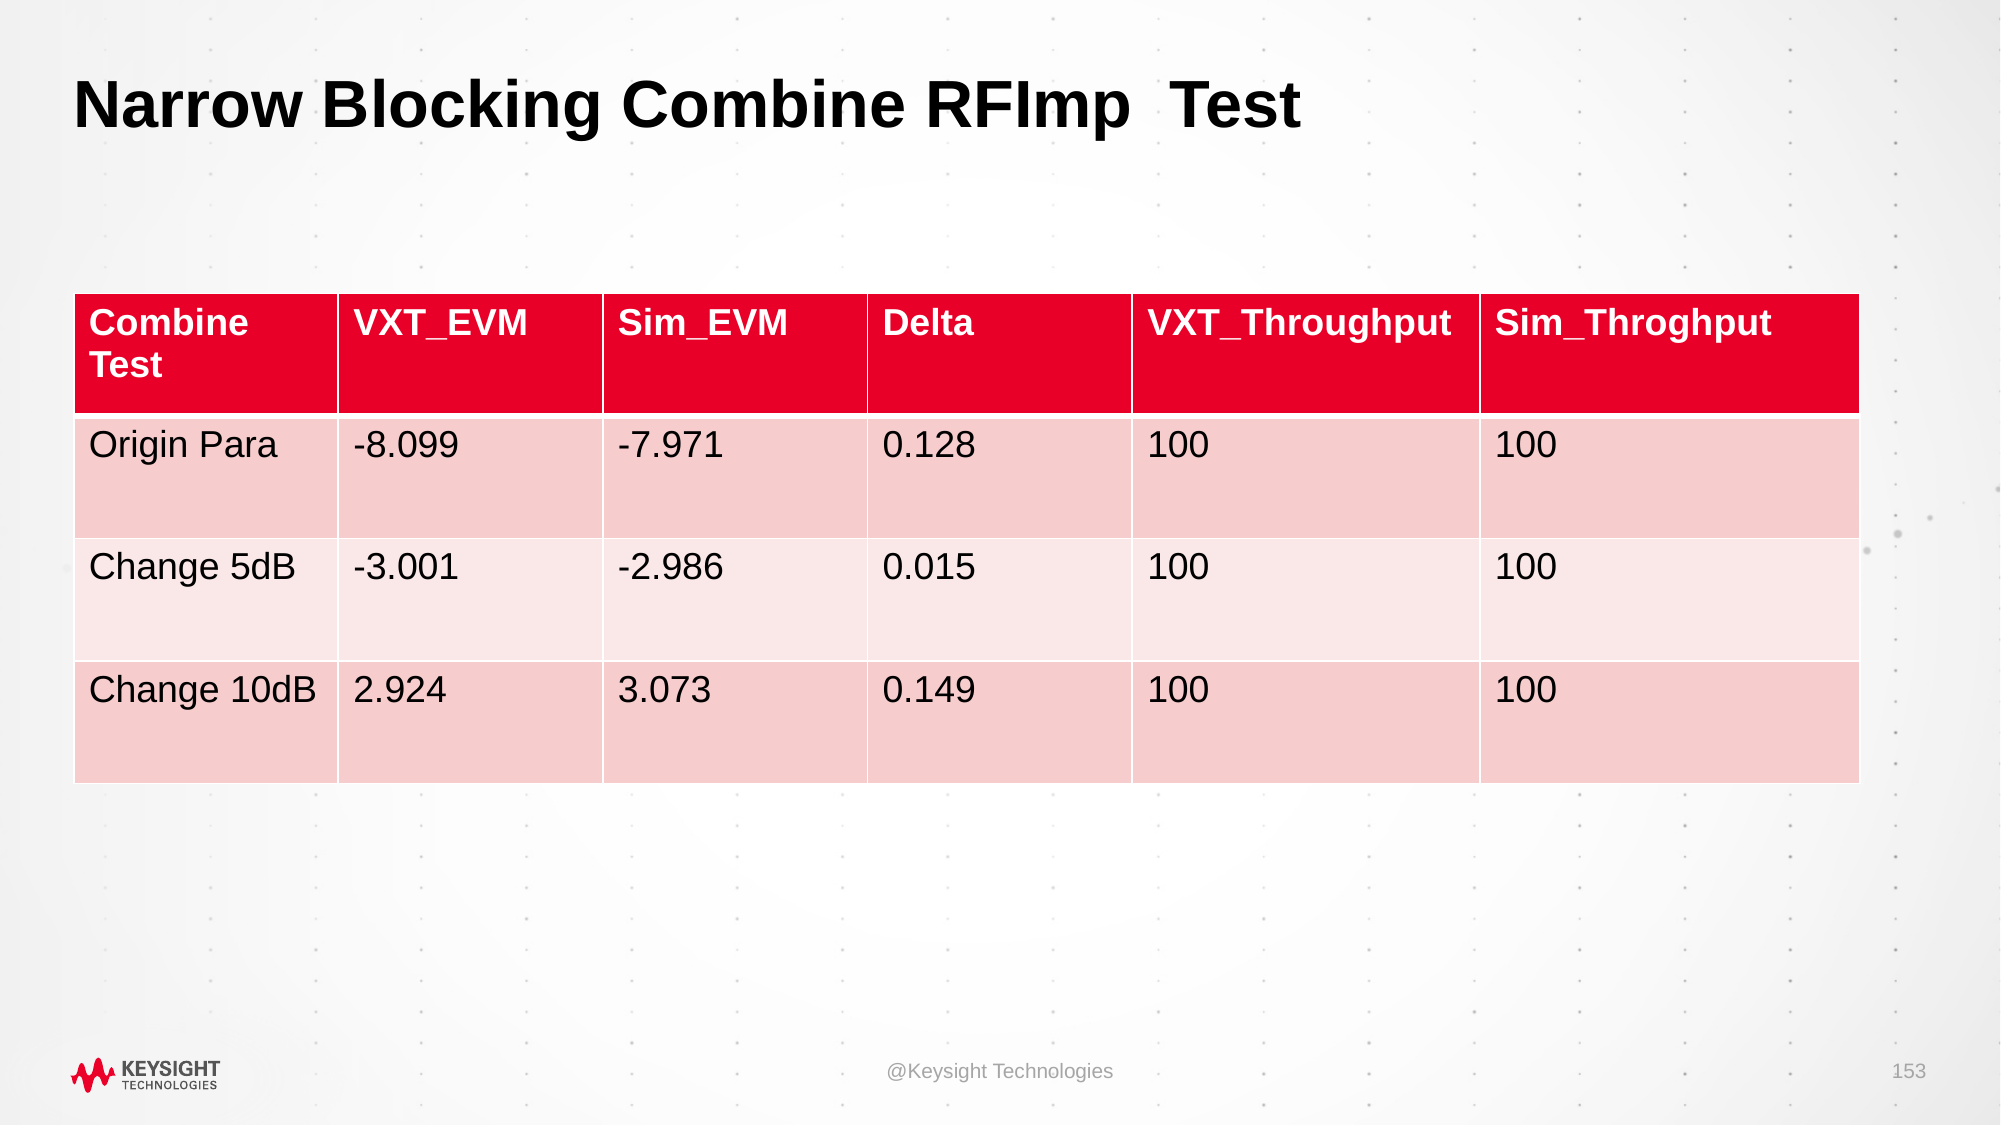

# Narrow Blocking Combine RFImp  Test

| Combine Test | VXT\_EVM | Sim\_EVM | Delta | VXT\_Throughput | Sim\_Throghput |
| --- | --- | --- | --- | --- | --- |
| Origin Para | -8.099 | -7.971 | 0.128 | 100 | 100 |
| Change 5dB | -3.001 | -2.986 | 0.015 | 100 | 100 |
| Change 10dB | 2.924 | 3.073 | 0.149 | 100 | 100 |
@Keysight Technologies